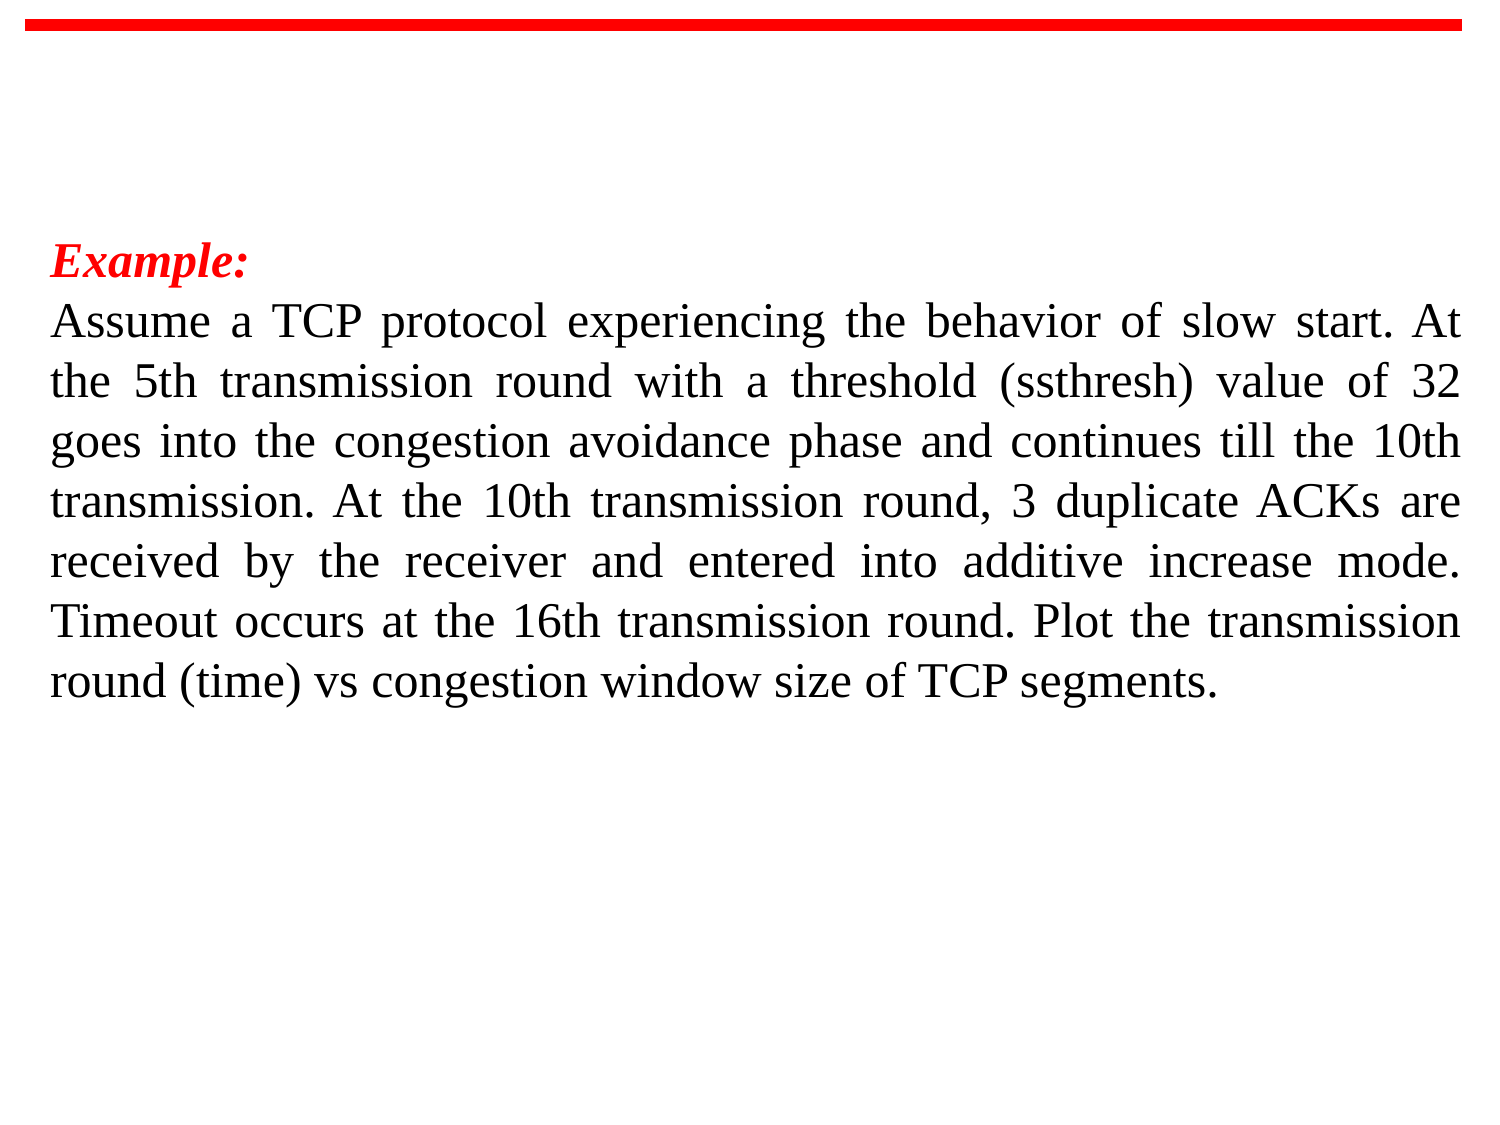

# Example: Assume a TCP protocol experiencing the behavior of slow start. At the 5th transmission round with a threshold (ssthresh) value of 32 goes into the congestion avoidance phase and continues till the 10th transmission. At the 10th transmission round, 3 duplicate ACKs are received by the receiver and entered into additive increase mode. Timeout occurs at the 16th transmission round. Plot the transmission round (time) vs congestion window size of TCP segments.